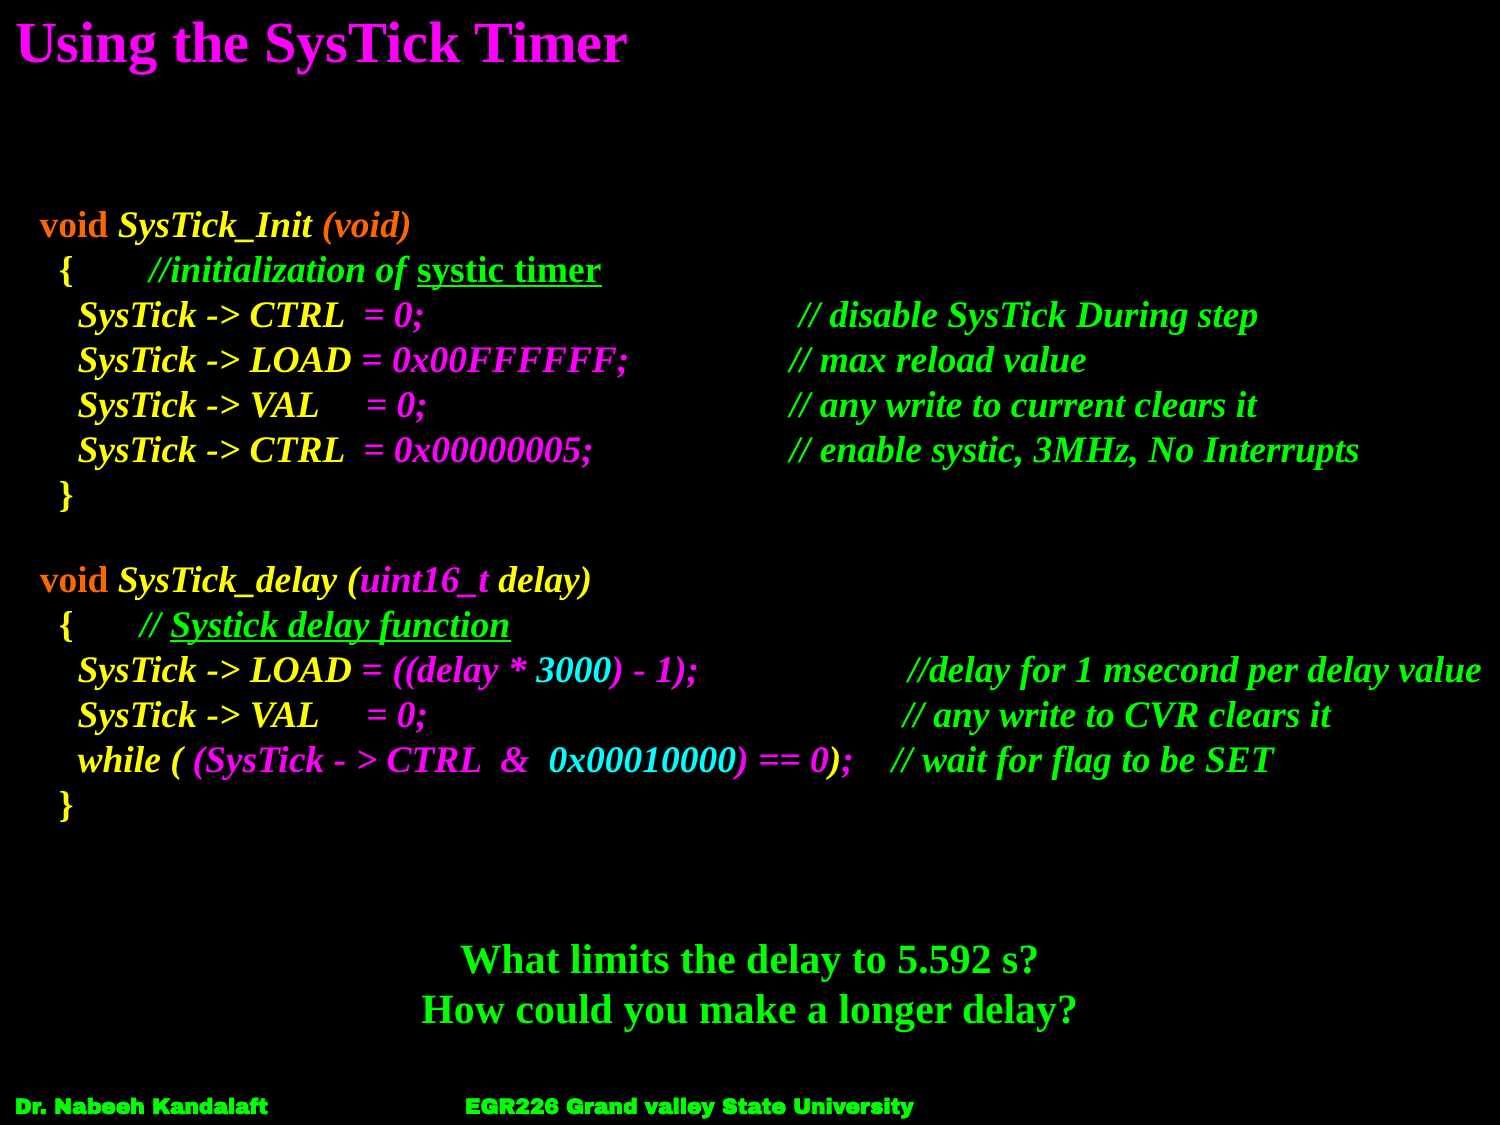

Using the SysTick Timer
void SysTick_Init (void)
  {        //initialization of systic timer
    SysTick -> CTRL  = 0;                 		 // disable SysTick During step
    SysTick -> LOAD = 0x00FFFFFF;         	// max reload value
    SysTick -> VAL     = 0;                   		// any write to current clears it
    SysTick -> CTRL  = 0x00000005;        	// enable systic, 3MHz, No Interrupts
  }
void SysTick_delay (uint16_t delay)
  {       // Systick delay function
    SysTick -> LOAD = ((delay * 3000) - 1);                      //delay for 1 msecond per delay value
    SysTick -> VAL     = 0;                                                  // any write to CVR clears it
    while ( (SysTick - > CTRL  &  0x00010000) == 0);    // wait for flag to be SET
  }
What limits the delay to 5.592 s?
How could you make a longer delay?
Dr. Nabeeh Kandalaft		EGR226 Grand valley State University